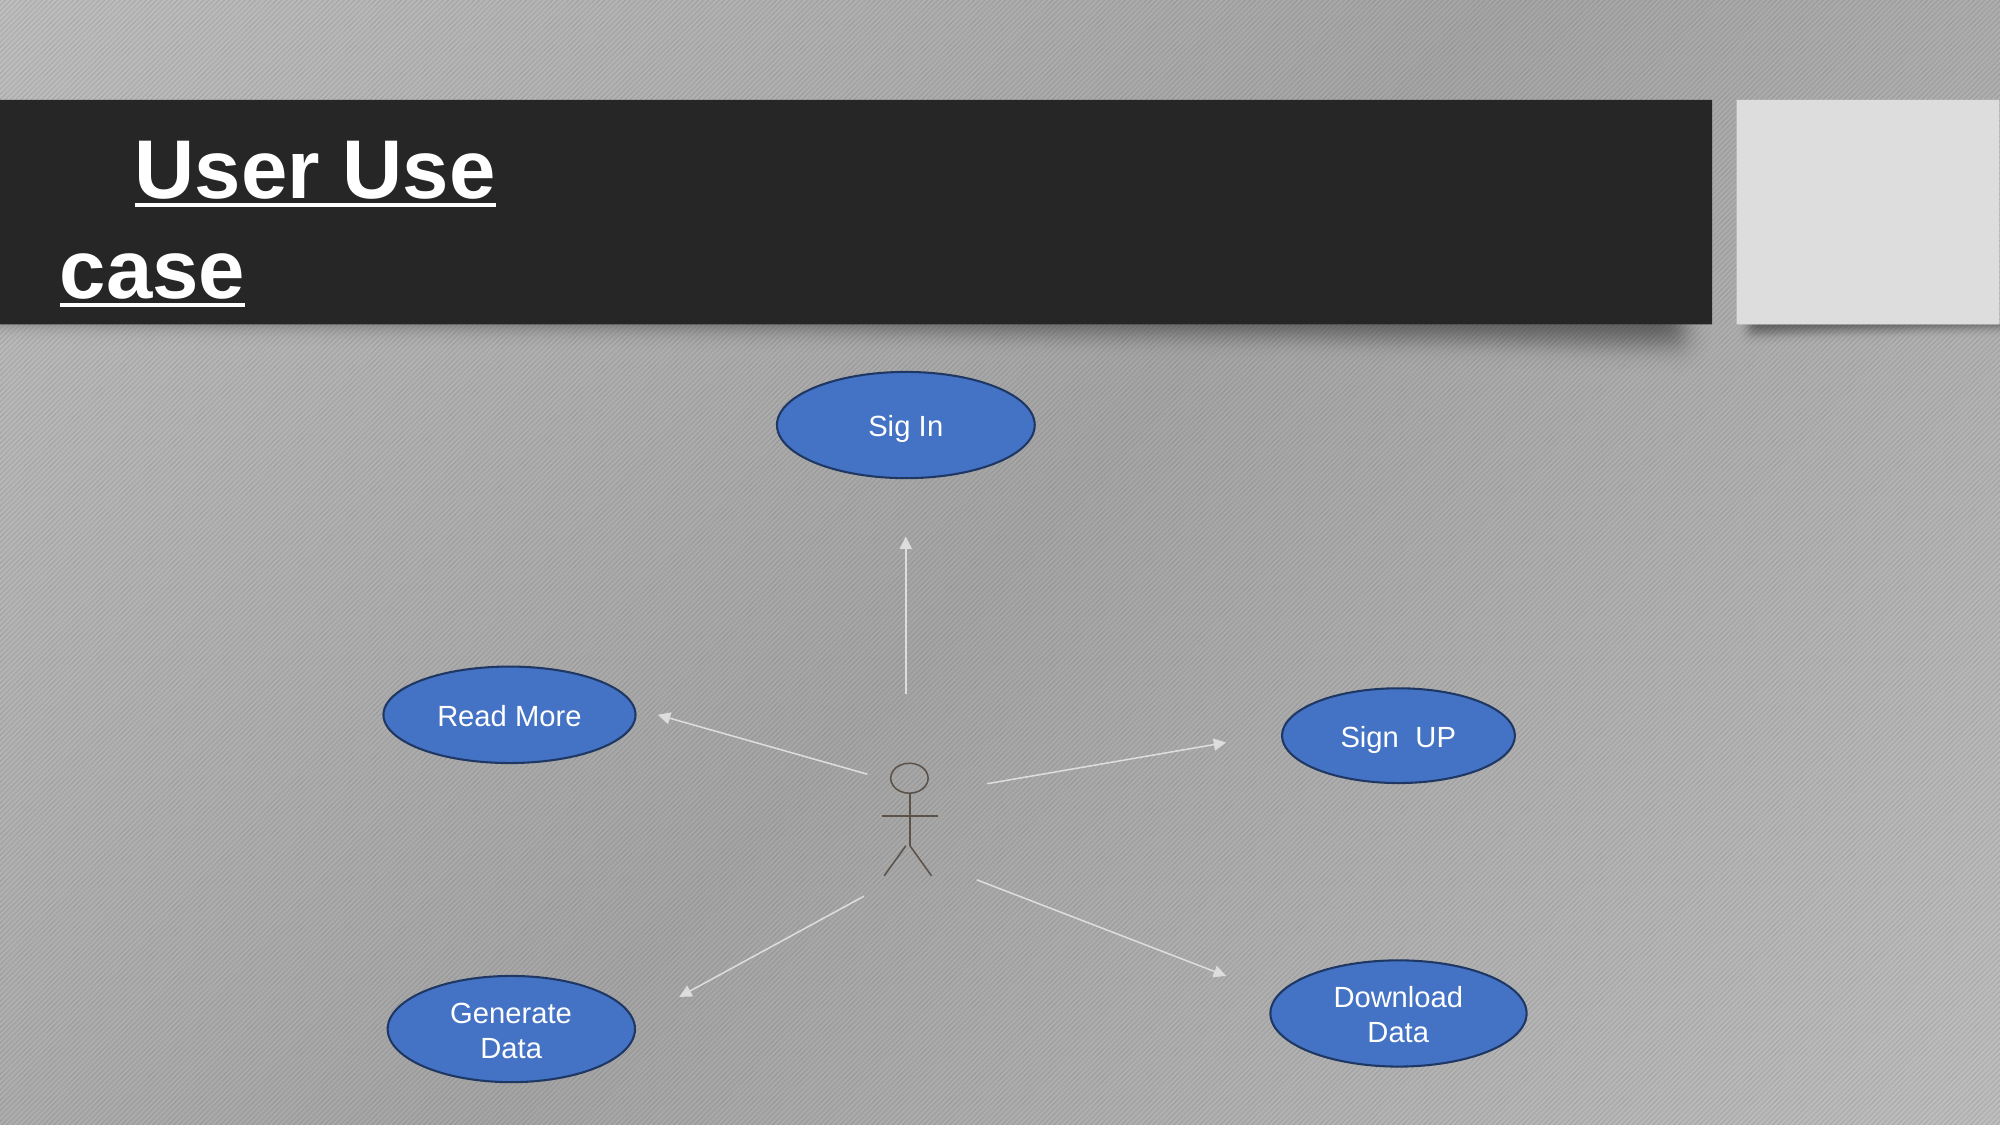

User Use case
Sig In
Read More
Sign  UP

Download Data
Generate Data